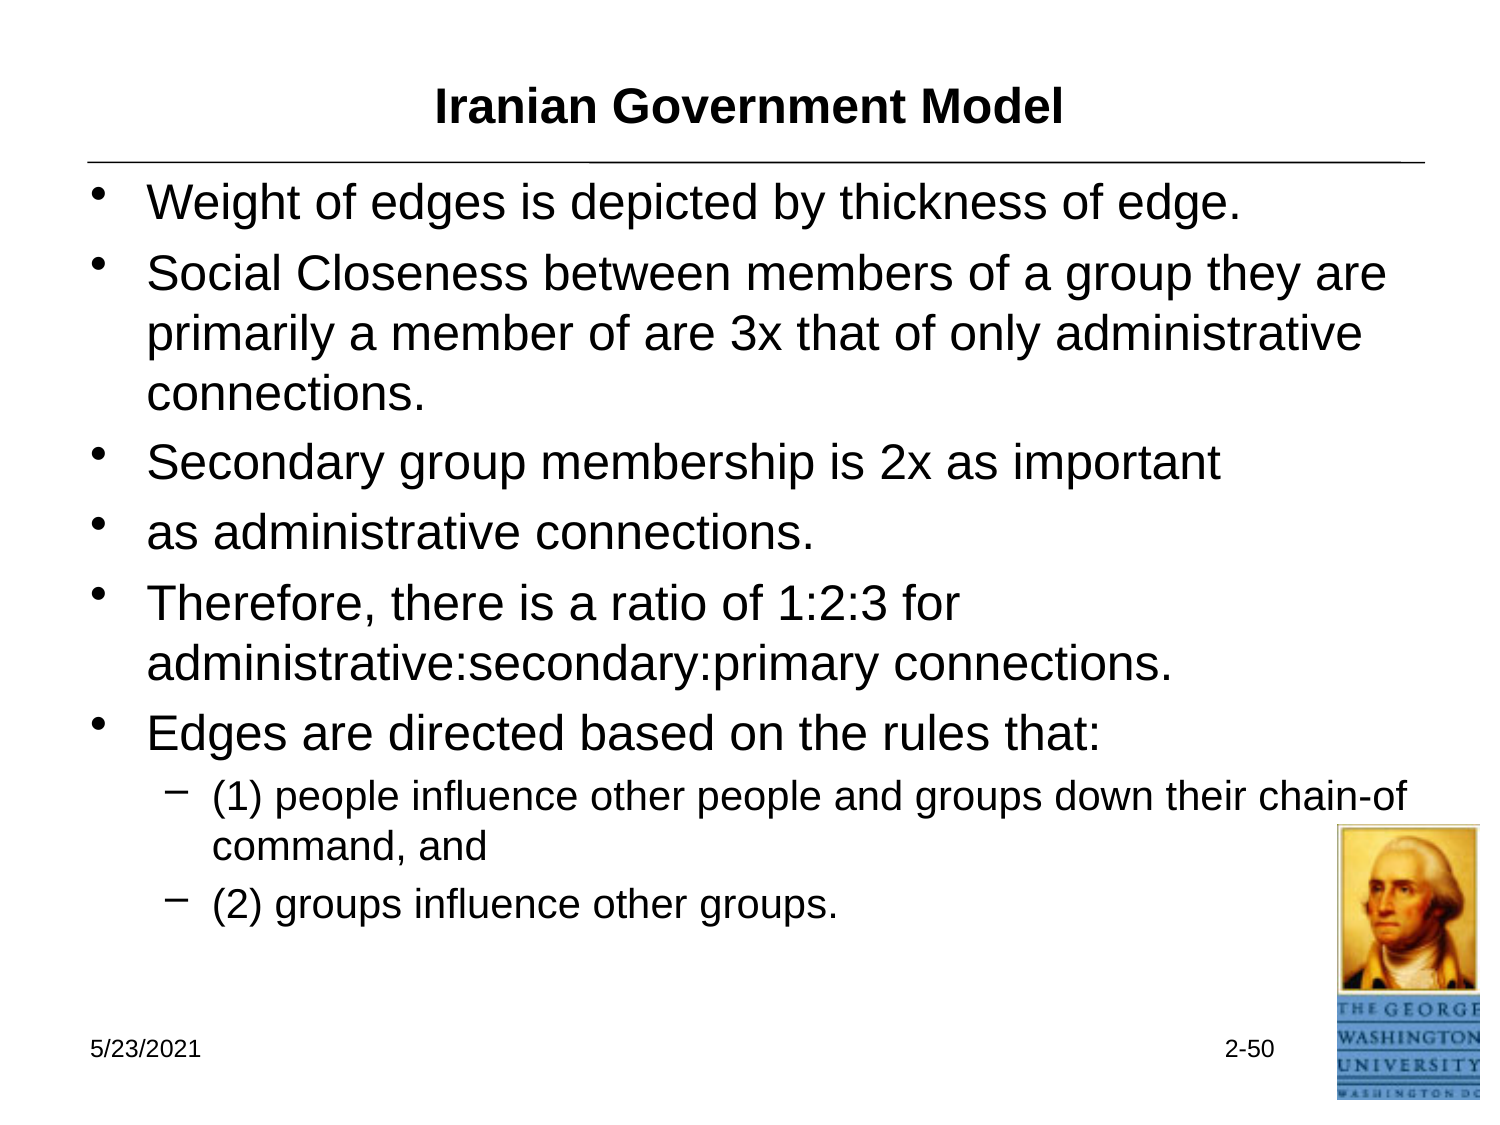

# Iranian Government Model
Weight of edges is depicted by thickness of edge.
Social Closeness between members of a group they are primarily a member of are 3x that of only administrative connections.
Secondary group membership is 2x as important
as administrative connections.
Therefore, there is a ratio of 1:2:3 for administrative:secondary:primary connections.
Edges are directed based on the rules that:
(1) people influence other people and groups down their chain-of command, and
(2) groups influence other groups.
5/23/2021
2-50